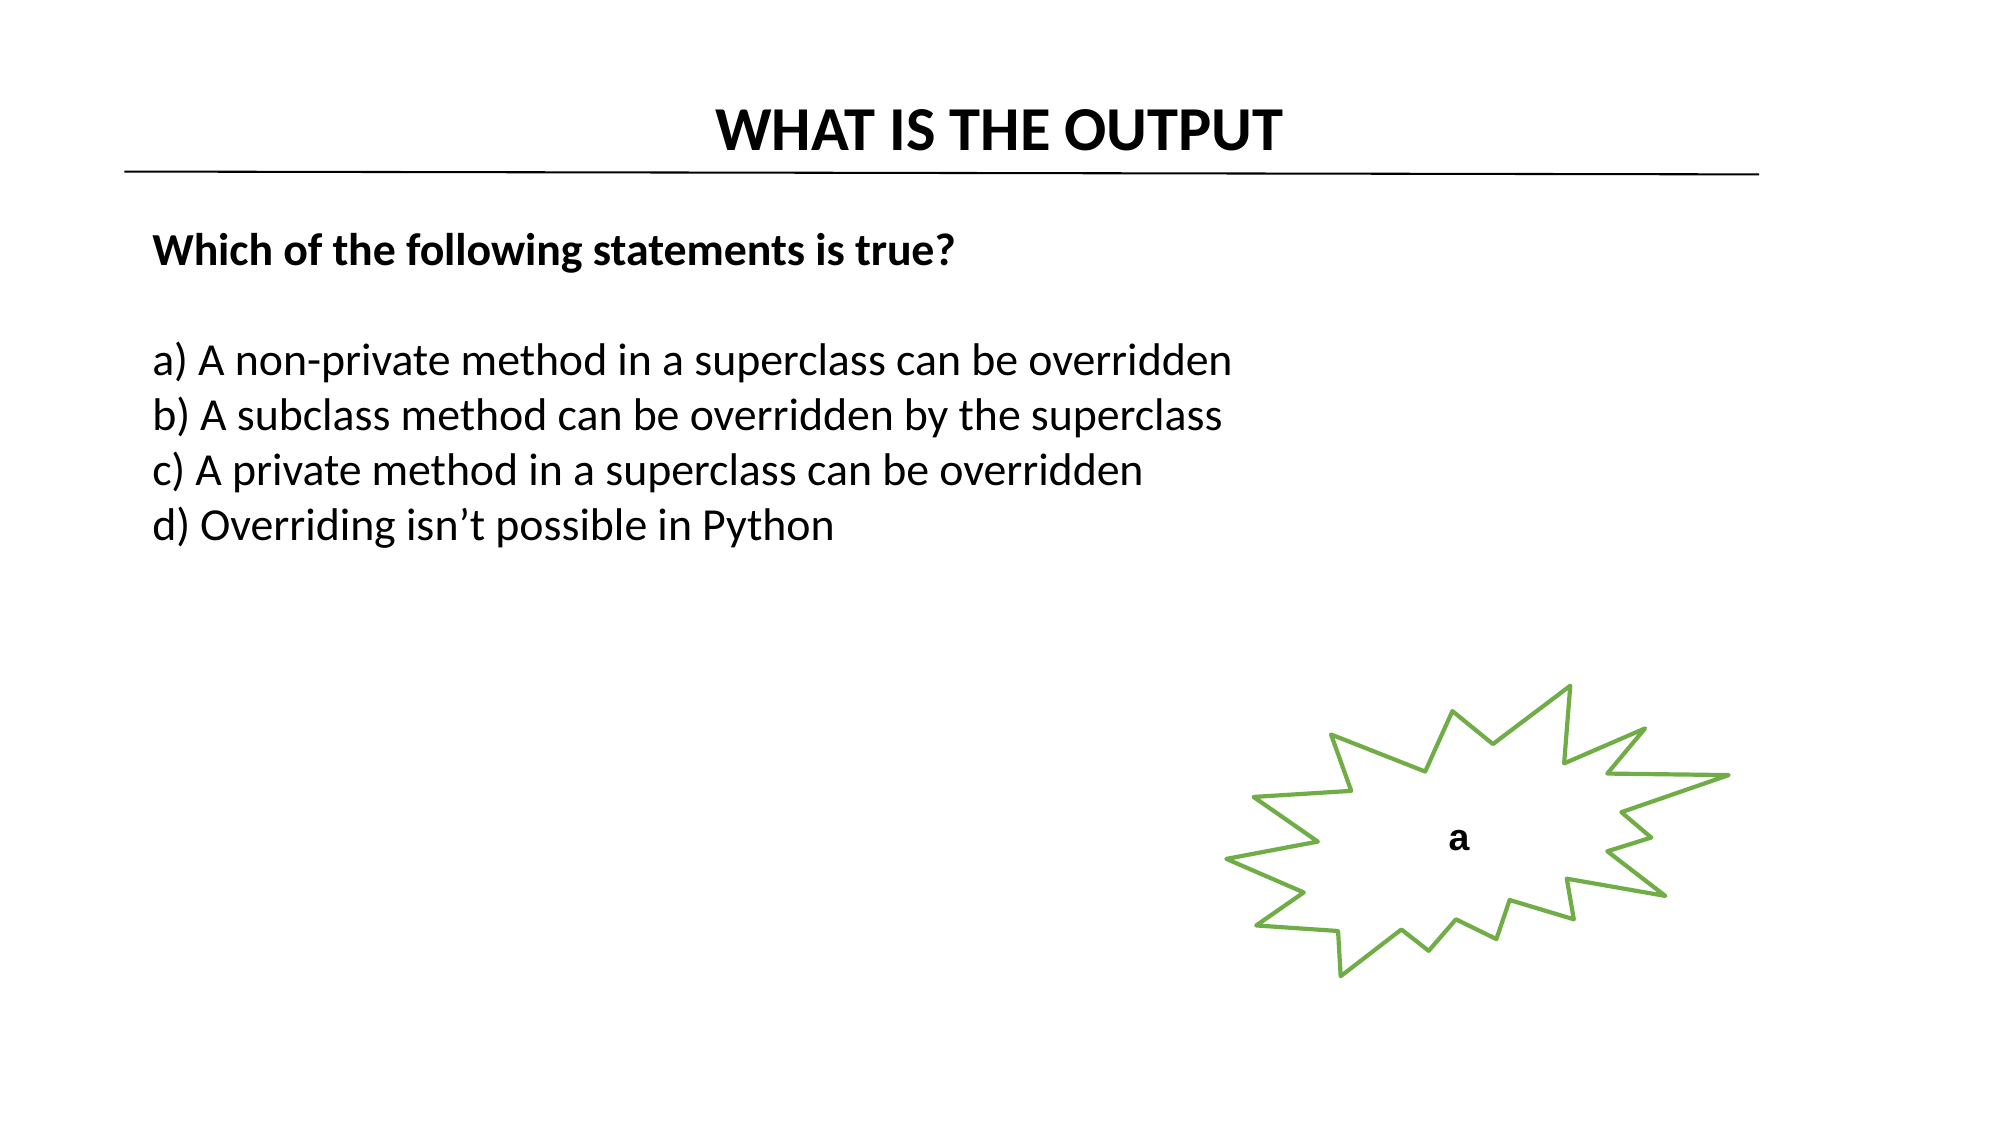

WHAT IS THE OUTPUT
Which of the following statements is true?
a) A non-private method in a superclass can be overridden
b) A subclass method can be overridden by the superclass
c) A private method in a superclass can be overridden
d) Overriding isn’t possible in Python
a